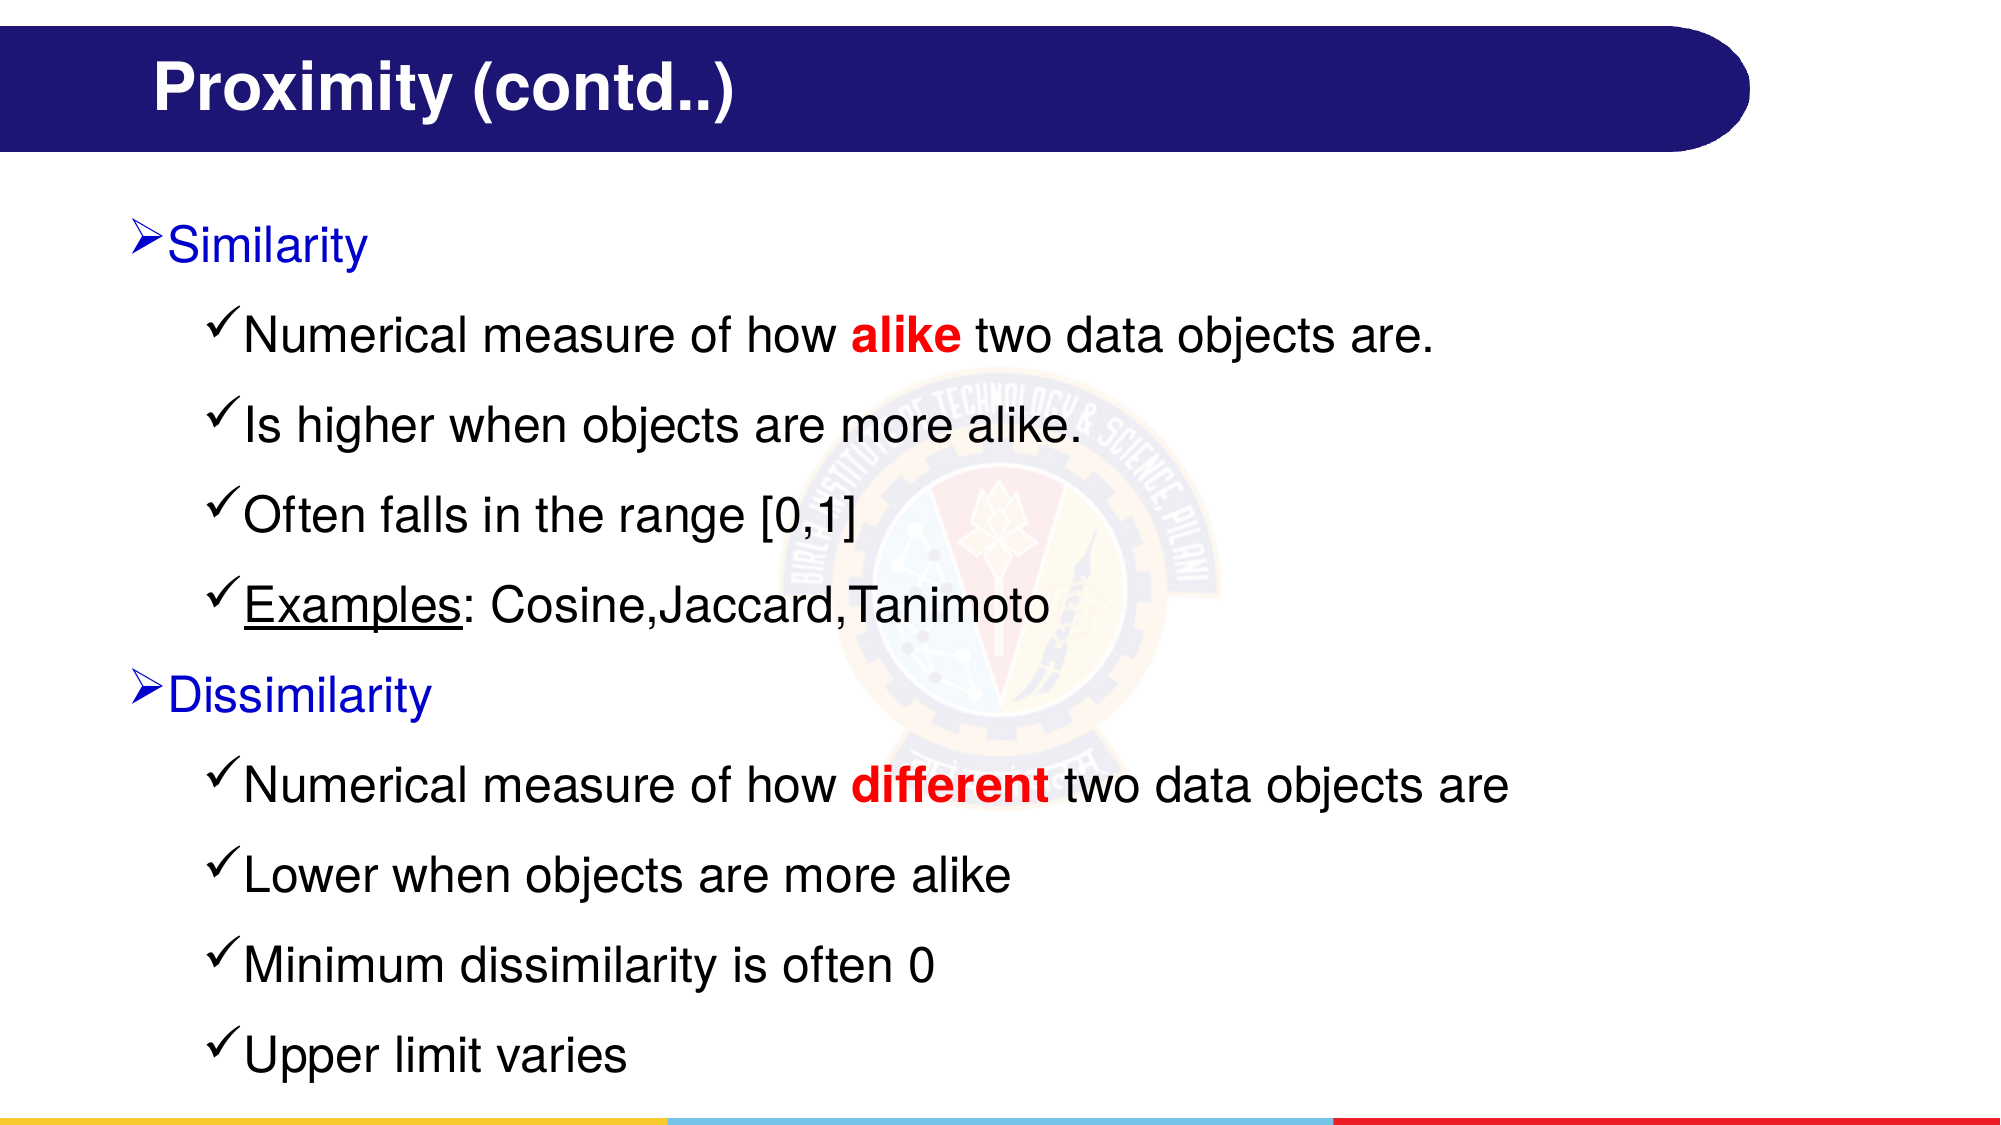

# Proximity (contd..)
Similarity
Numerical measure of how alike two data objects are.
Is higher when objects are more alike.
Often falls in the range [0,1]
Examples: Cosine,Jaccard,Tanimoto
Dissimilarity
Numerical measure of how different two data objects are
Lower when objects are more alike
Minimum dissimilarity is often 0
Upper limit varies